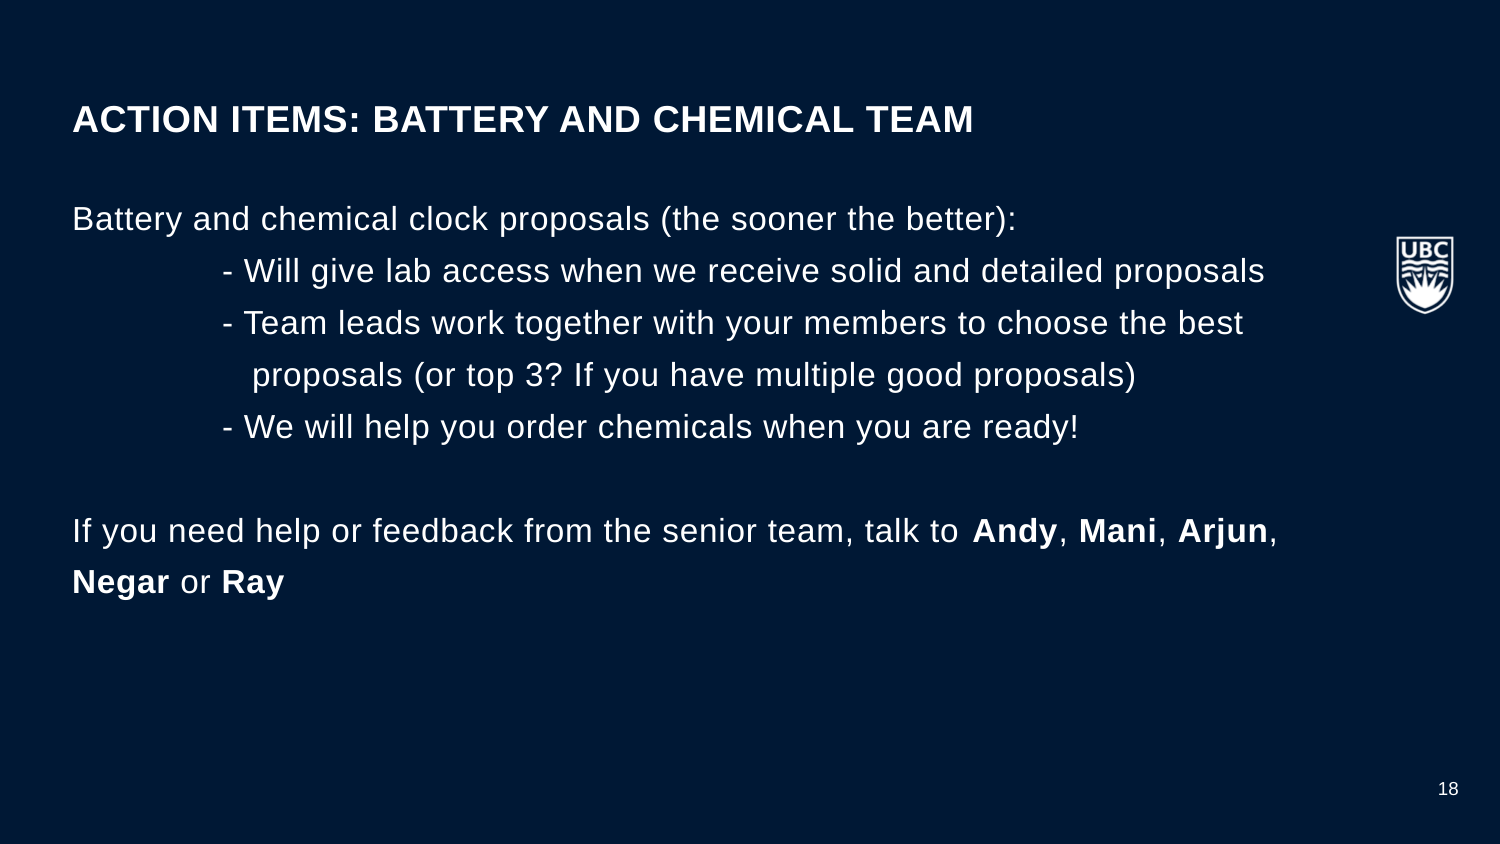

ACTION ITEMS: BATTERY AND CHEMICAL TEAM
Battery and chemical clock proposals (the sooner the better):
	- Will give lab access when we receive solid and detailed proposals
	- Team leads work together with your members to choose the best 		   proposals (or top 3? If you have multiple good proposals)
	- We will help you order chemicals when you are ready!

If you need help or feedback from the senior team, talk to Andy, Mani, Arjun, Negar or Ray